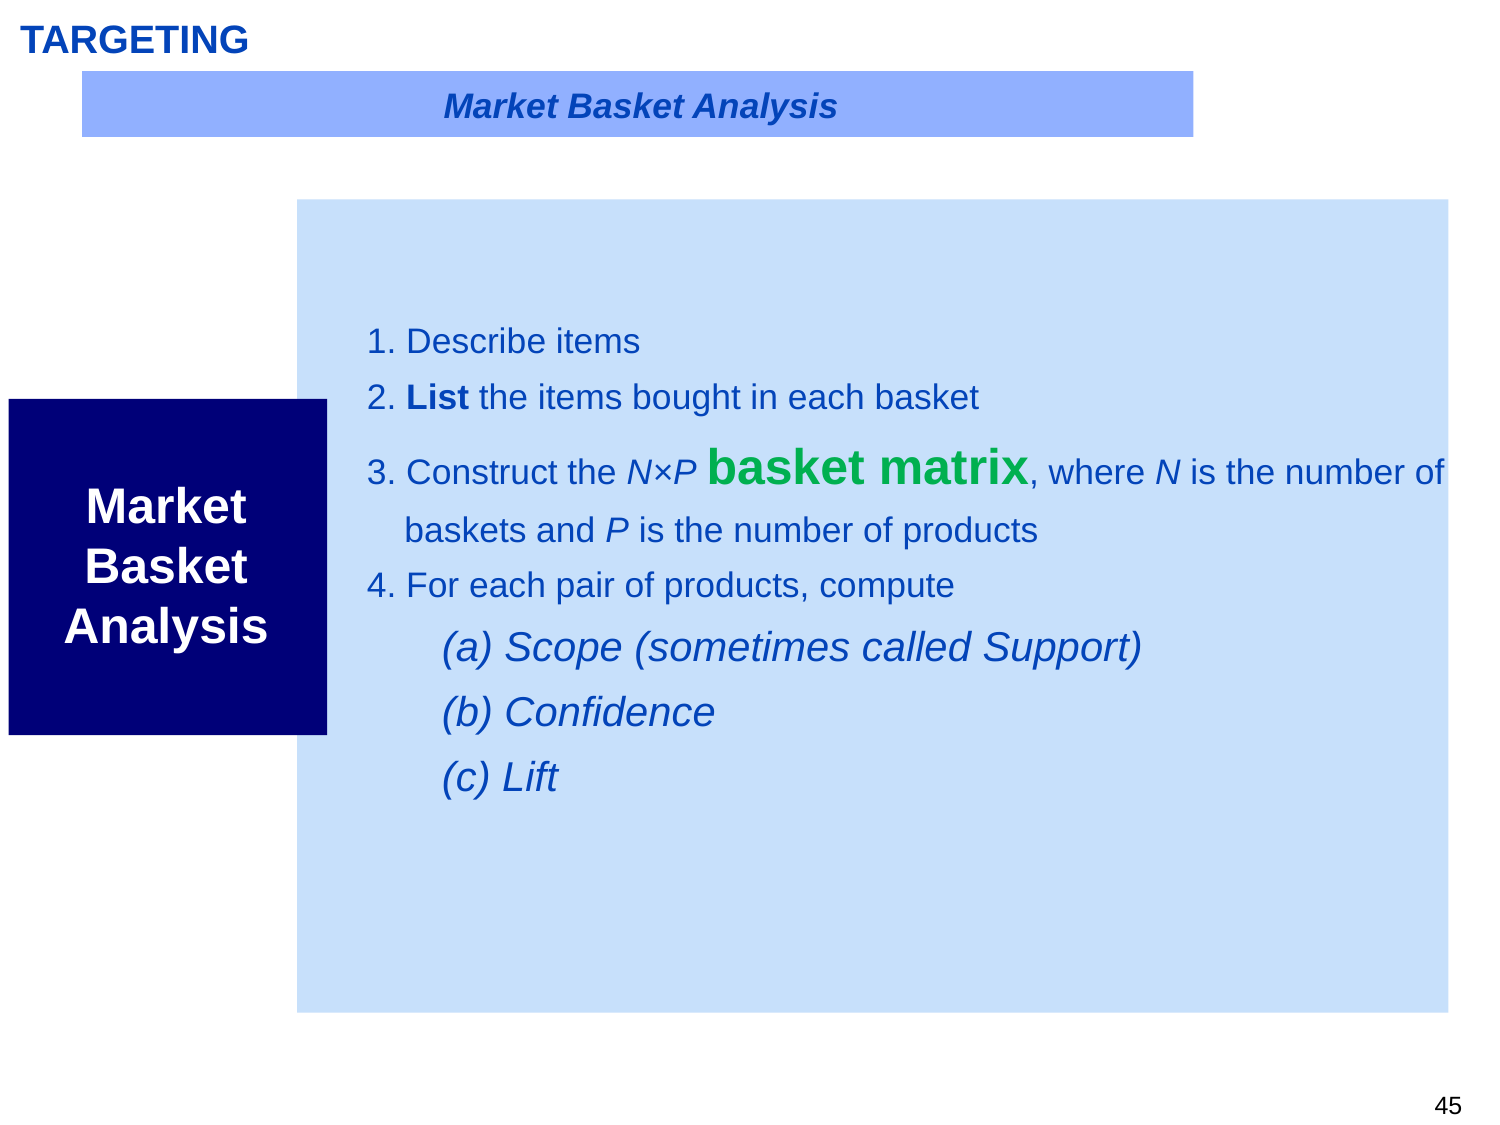

TARGETING

Market Basket Analysis

1. Describe items
2. List the items bought in each basket
3. Construct the N×P basket matrix, where N is the number of baskets and P is the number of products
4. For each pair of products, compute
(a) Scope (sometimes called Support)
(b) Confidence
(c) Lift

Market Basket Analysis
45